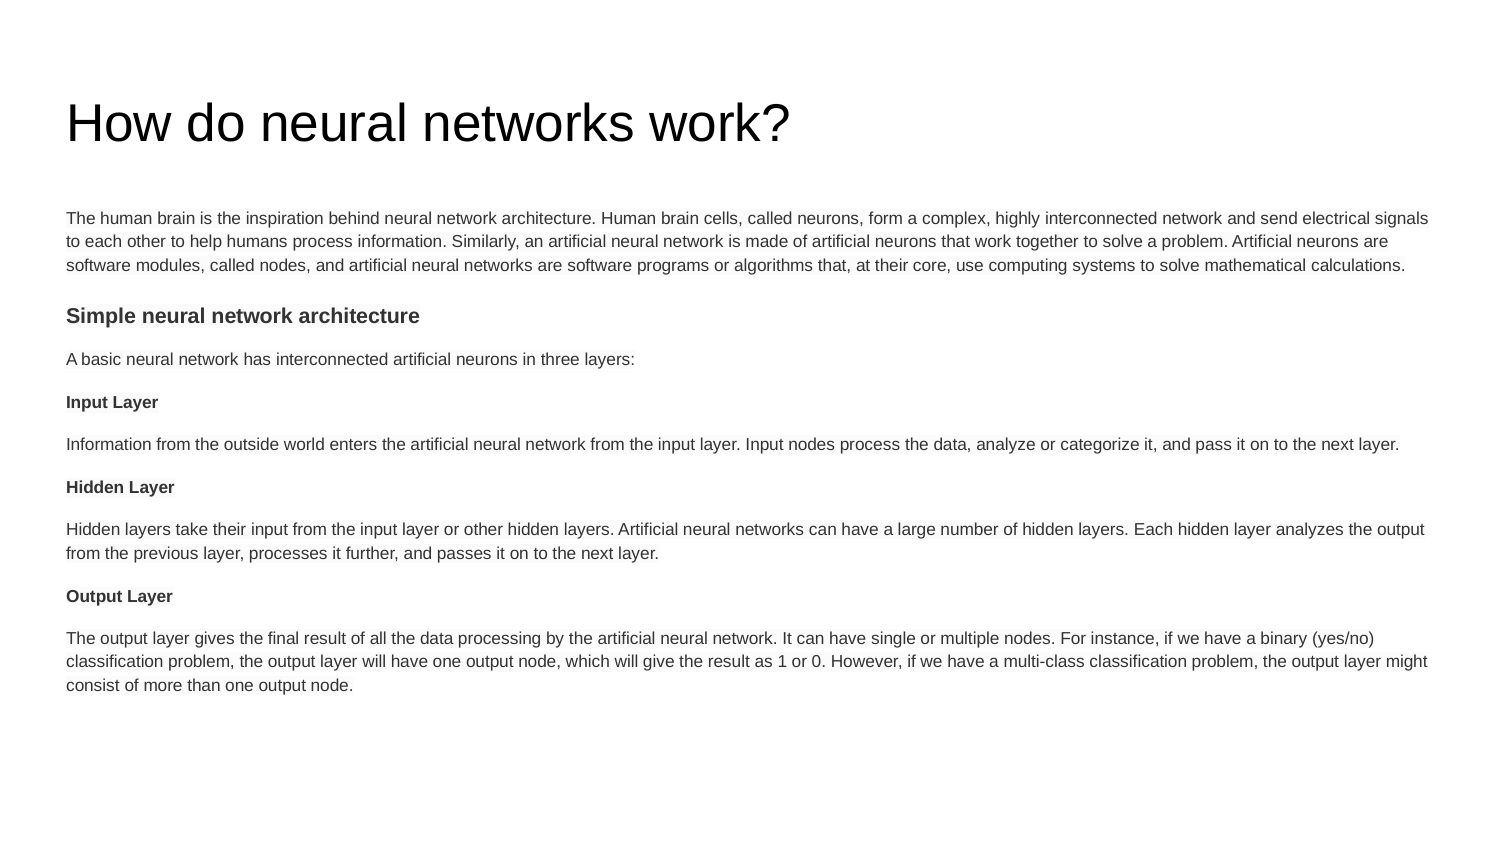

# How do neural networks work?
The human brain is the inspiration behind neural network architecture. Human brain cells, called neurons, form a complex, highly interconnected network and send electrical signals to each other to help humans process information. Similarly, an artificial neural network is made of artificial neurons that work together to solve a problem. Artificial neurons are software modules, called nodes, and artificial neural networks are software programs or algorithms that, at their core, use computing systems to solve mathematical calculations.
Simple neural network architecture
A basic neural network has interconnected artificial neurons in three layers:
Input Layer
Information from the outside world enters the artificial neural network from the input layer. Input nodes process the data, analyze or categorize it, and pass it on to the next layer.
Hidden Layer
Hidden layers take their input from the input layer or other hidden layers. Artificial neural networks can have a large number of hidden layers. Each hidden layer analyzes the output from the previous layer, processes it further, and passes it on to the next layer.
Output Layer
The output layer gives the final result of all the data processing by the artificial neural network. It can have single or multiple nodes. For instance, if we have a binary (yes/no) classification problem, the output layer will have one output node, which will give the result as 1 or 0. However, if we have a multi-class classification problem, the output layer might consist of more than one output node.